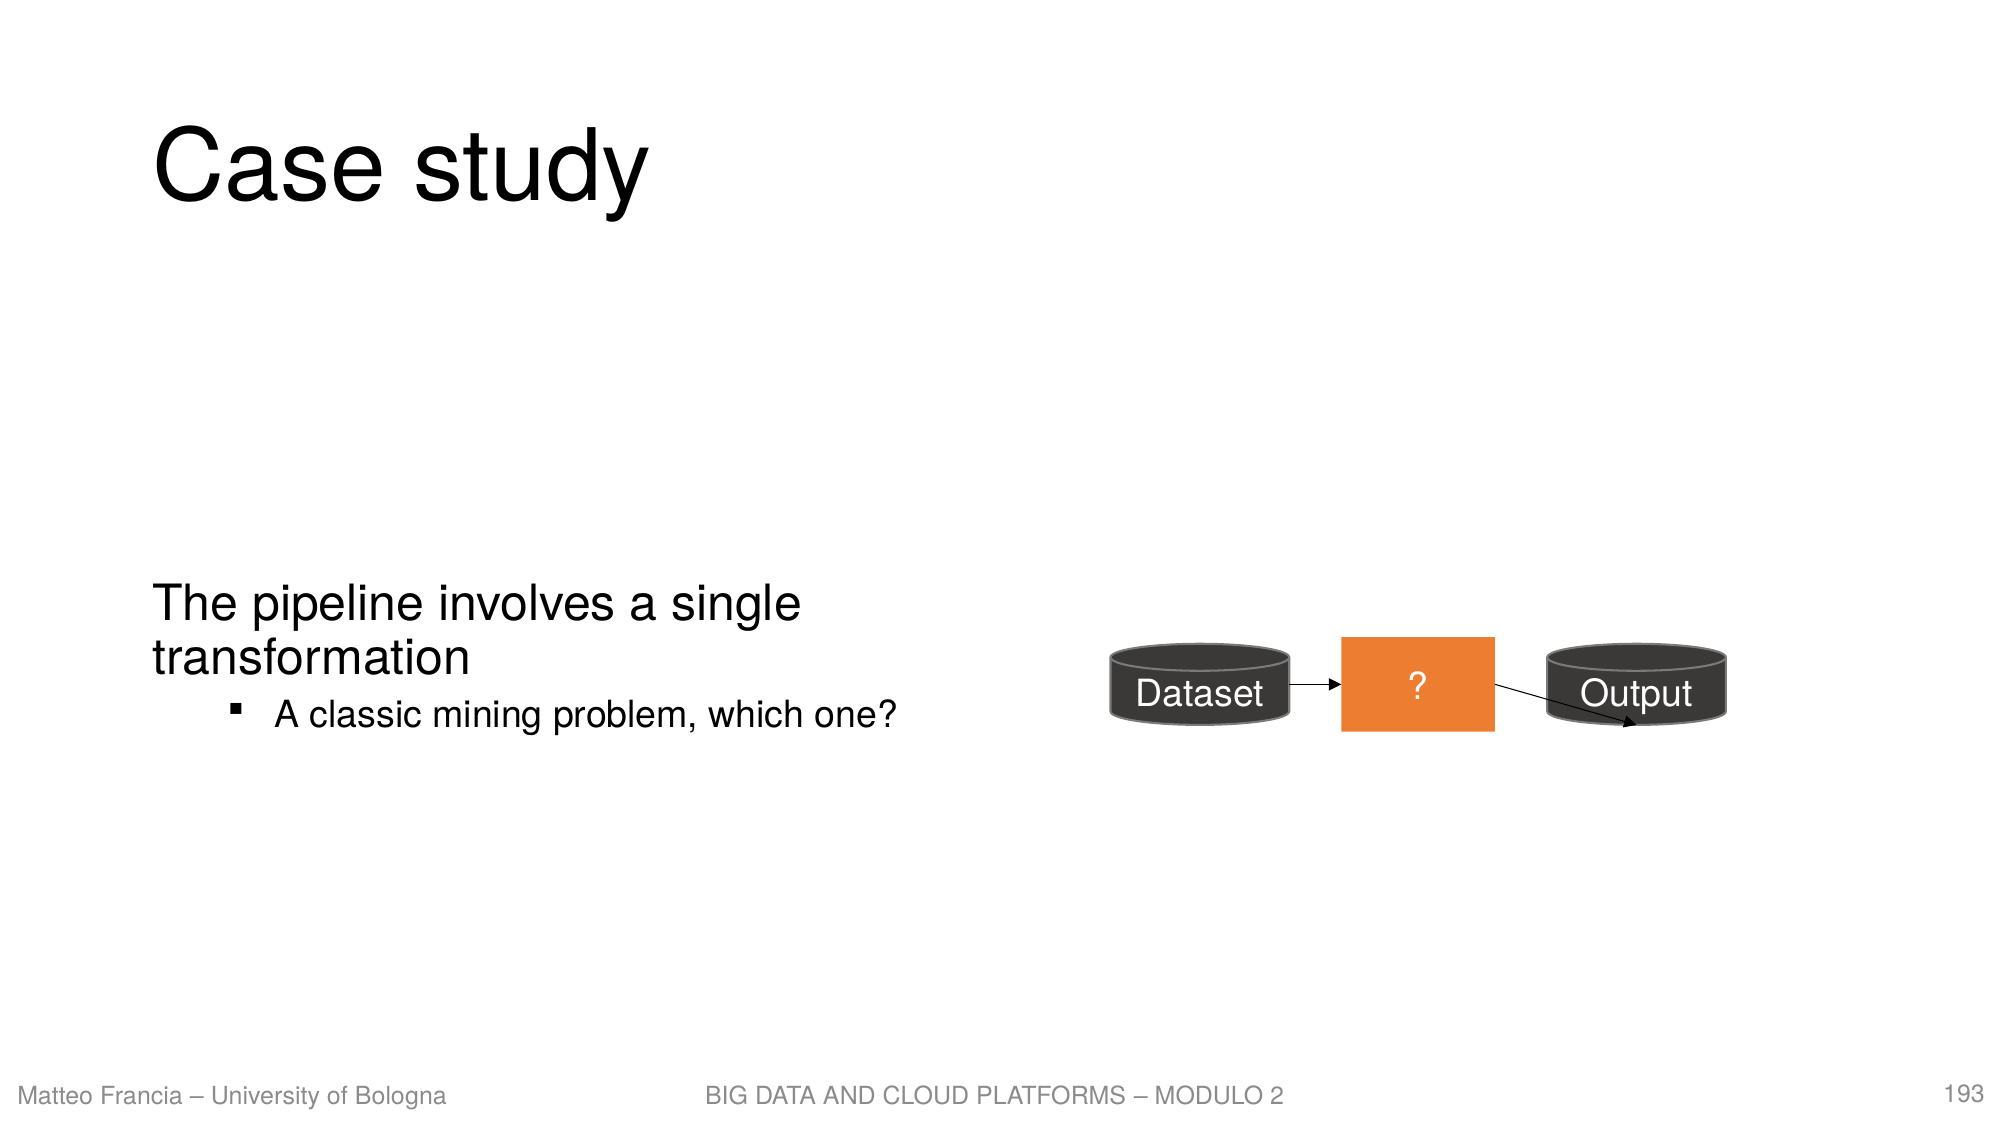

# Case study
The pipeline involves a single transformation
A classic mining problem, which one?

?
Dataset
Output
193
Matteo Francia – University of Bologna